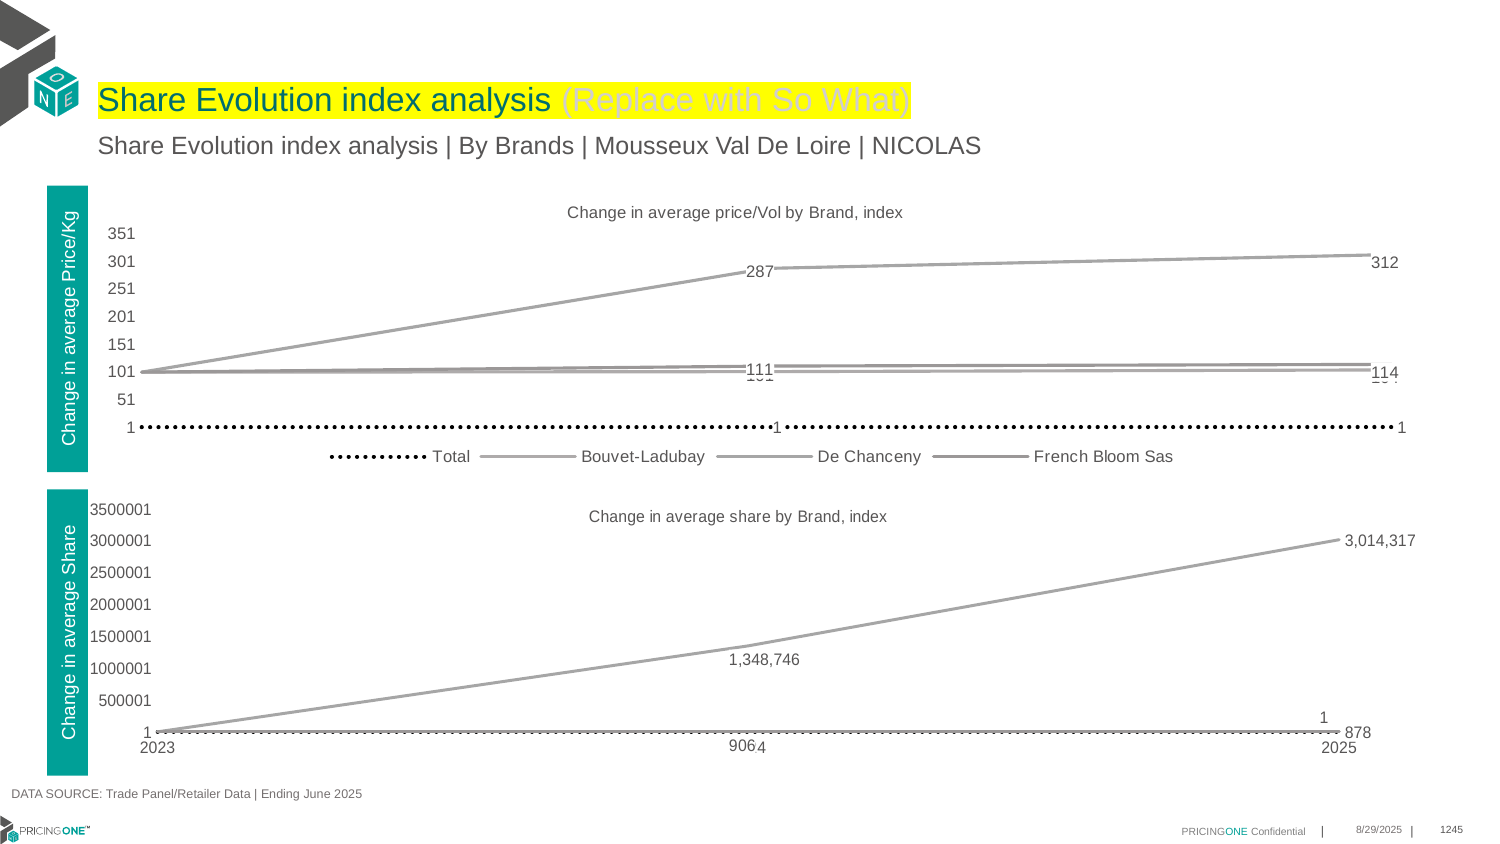

# Share Evolution index analysis (Replace with So What)
Share Evolution index analysis | By Brands | Mousseux Val De Loire | NICOLAS

### Chart: Change in average price/Vol by Brand, index

| Category | Total | Bouvet-Ladubay | De Chanceny | French Bloom Sas |
|---|---|---|---|---|
| 2023 | 1.0 | 100.0 | 100.0 | 100.0 |
| 2024 | 1.063816374703192 | 101.0 | 287.0 | 111.0 |
| 2025 | 1.11988596964327 | 104.0 | 312.0 | 114.0 |
Change in average Price/Kg

### Chart: Change in average share by Brand, index

| Category | Total | Bouvet-Ladubay | De Chanceny | French Bloom Sas |
|---|---|---|---|---|
| 2023 | 1.0 | 100.0 | 100.0 | 100.0 |
| 2024 | 1.0 | 106.0 | 1348746.0 | 90.0 |
| 2025 | 1.0 | 108.0 | 3014317.0 | 87.0 |
Change in average Share
DATA SOURCE: Trade Panel/Retailer Data | Ending June 2025

8/29/2025
1245